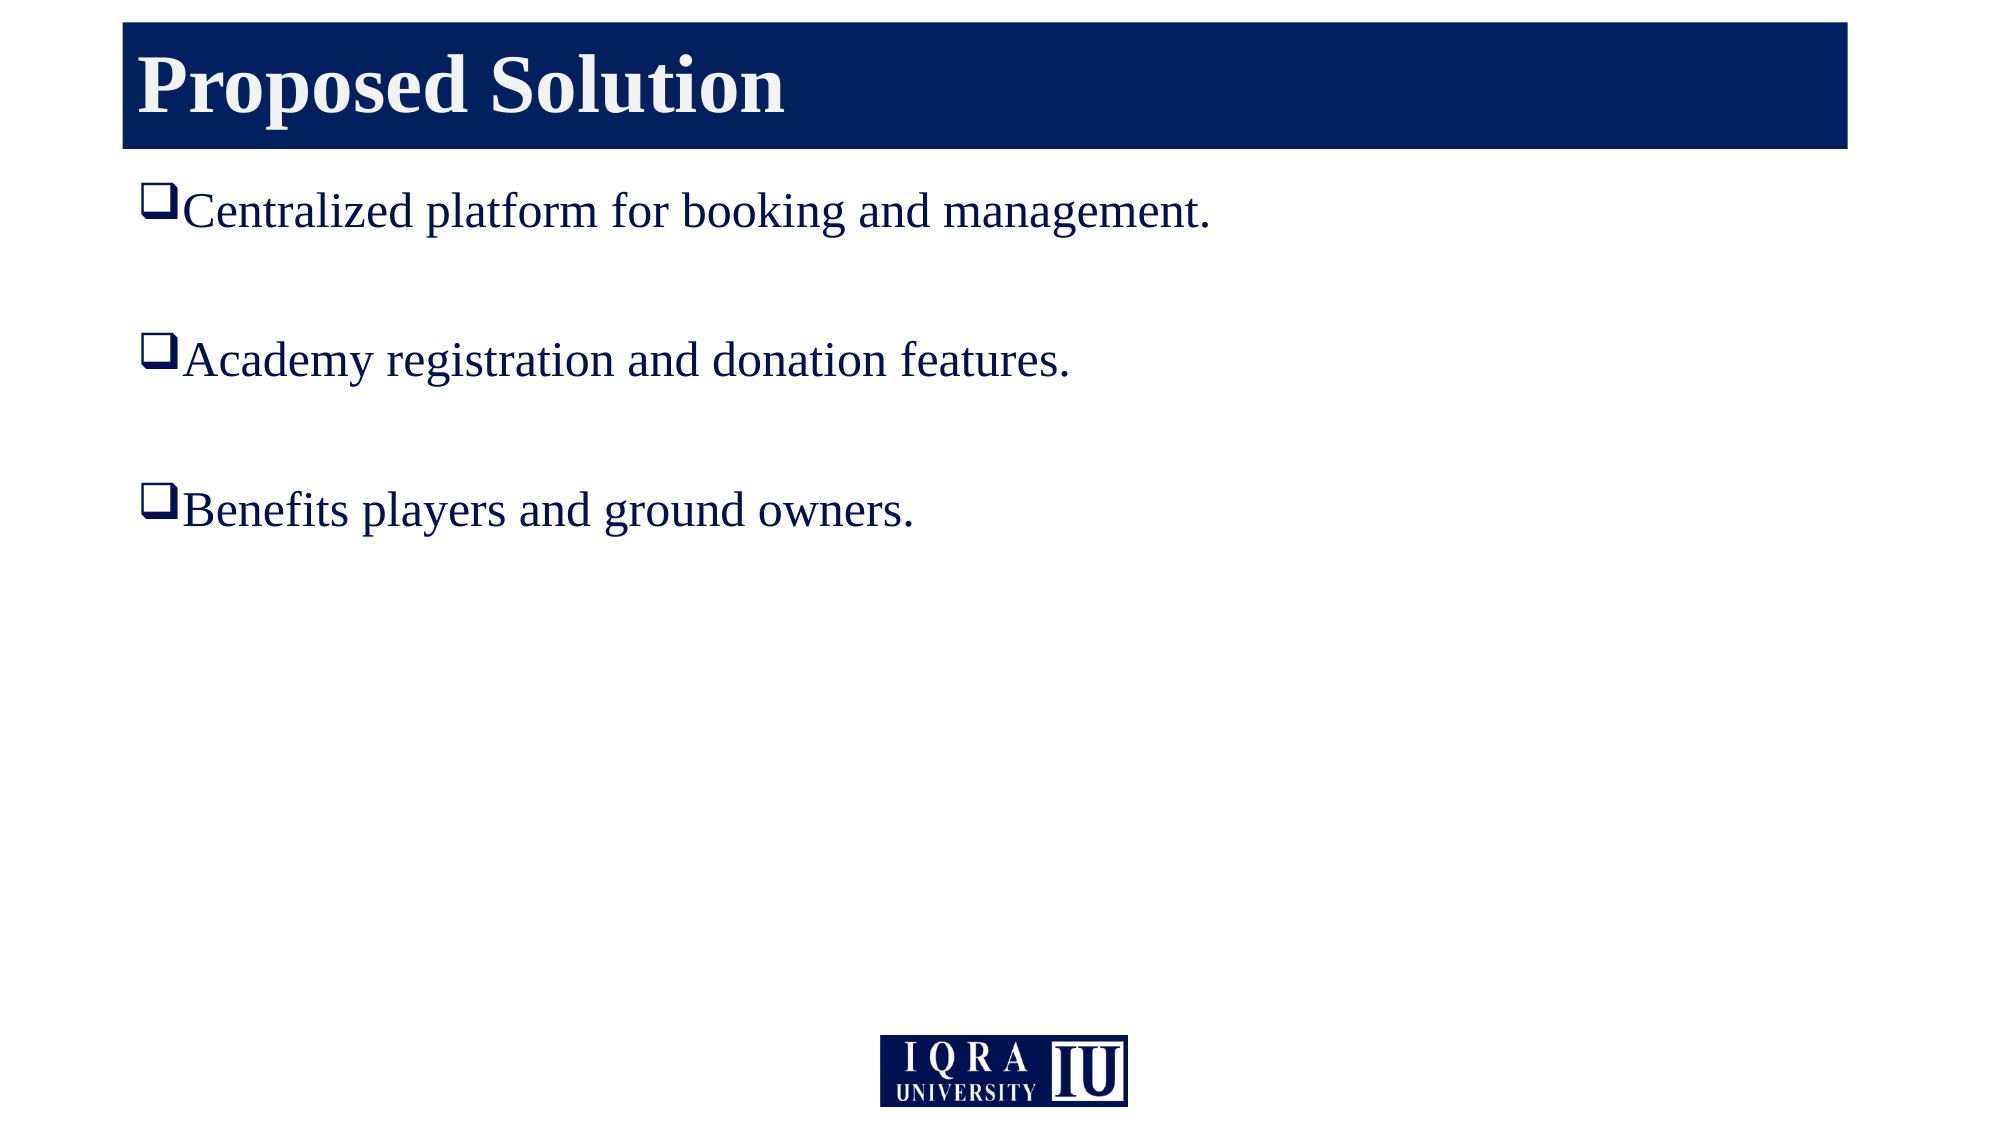

# Proposed Solution
Centralized platform for booking and management.

Academy registration and donation features.

Benefits players and ground owners.

5